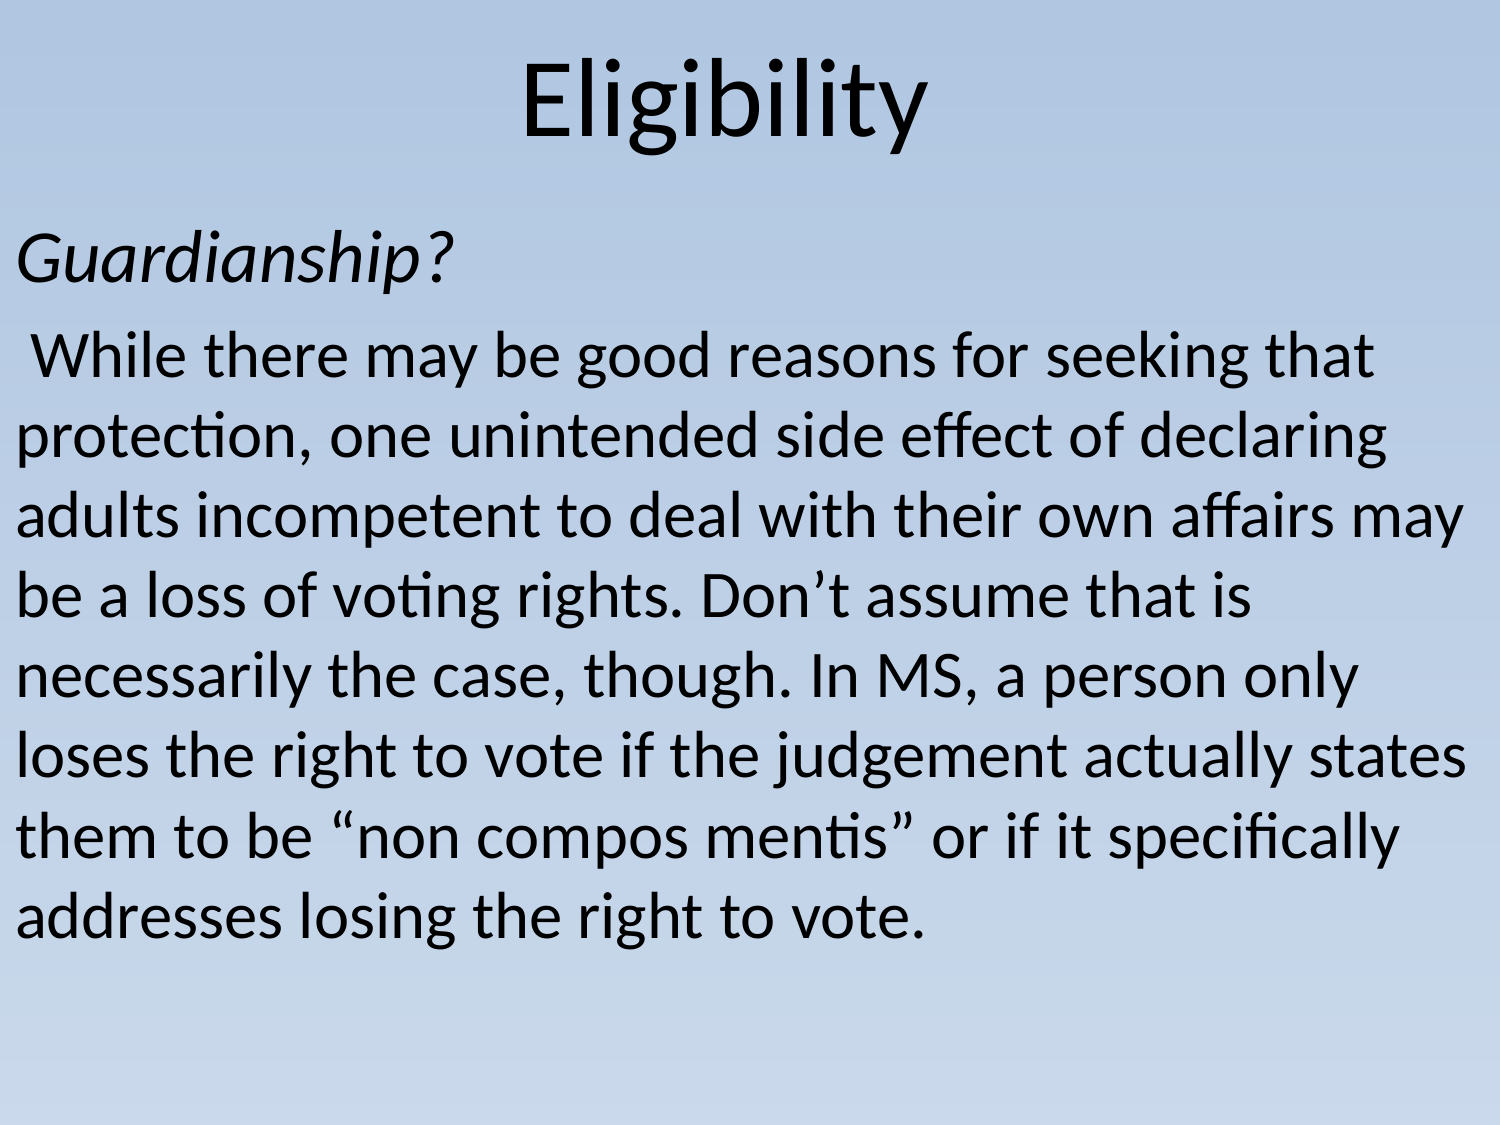

# Eligibility
Guardianship?
 While there may be good reasons for seeking that protection, one unintended side effect of declaring adults incompetent to deal with their own affairs may be a loss of voting rights. Don’t assume that is necessarily the case, though. In MS, a person only loses the right to vote if the judgement actually states them to be “non compos mentis” or if it specifically addresses losing the right to vote.